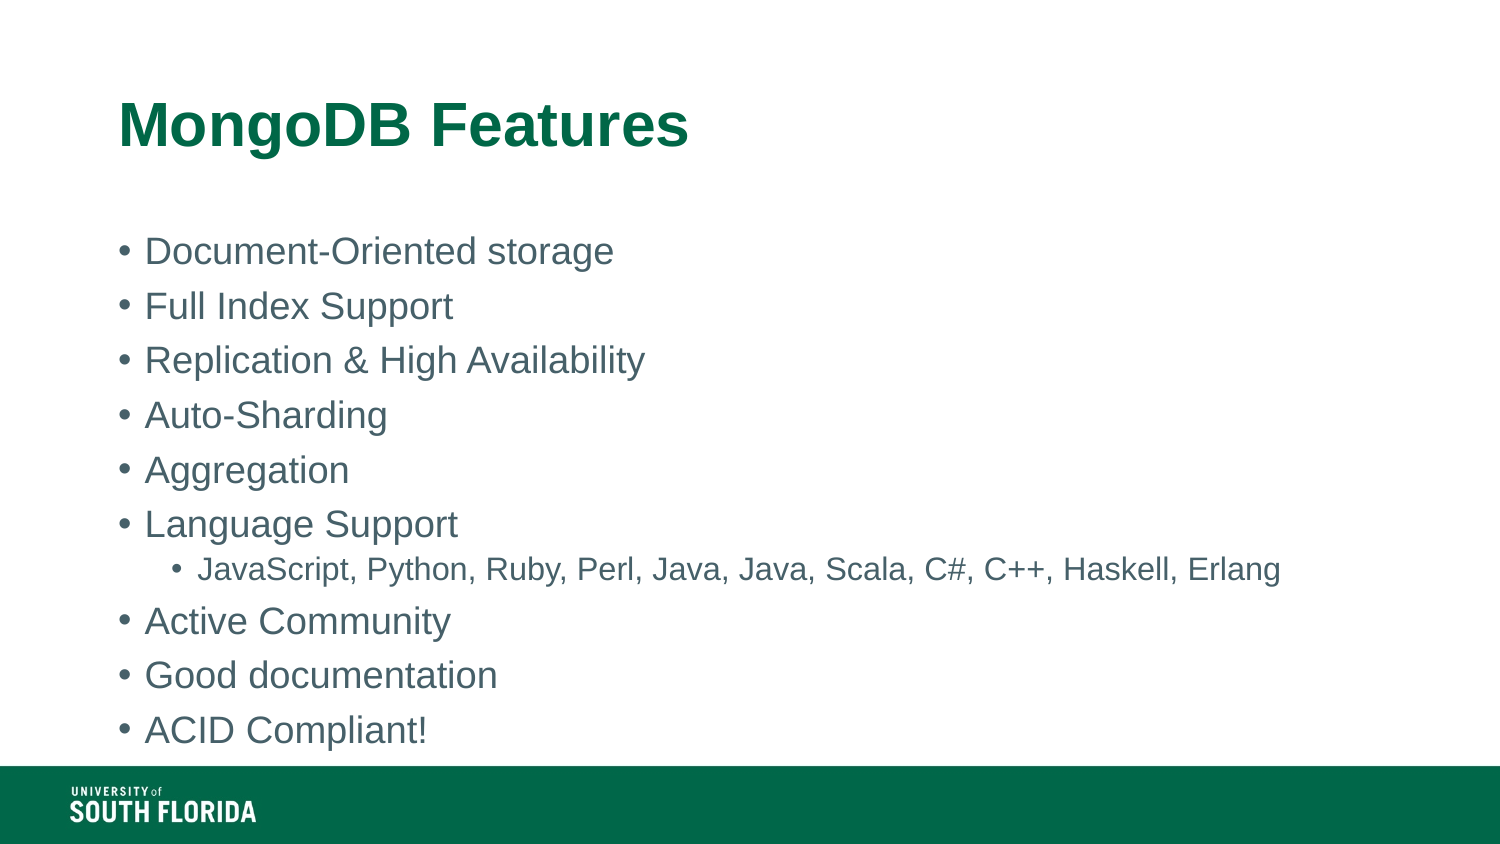

# MongoDB Features
Document-Oriented storage
Full Index Support
Replication & High Availability
Auto-Sharding
Aggregation
Language Support
JavaScript, Python, Ruby, Perl, Java, Java, Scala, C#, C++, Haskell, Erlang
Active Community
Good documentation
ACID Compliant!